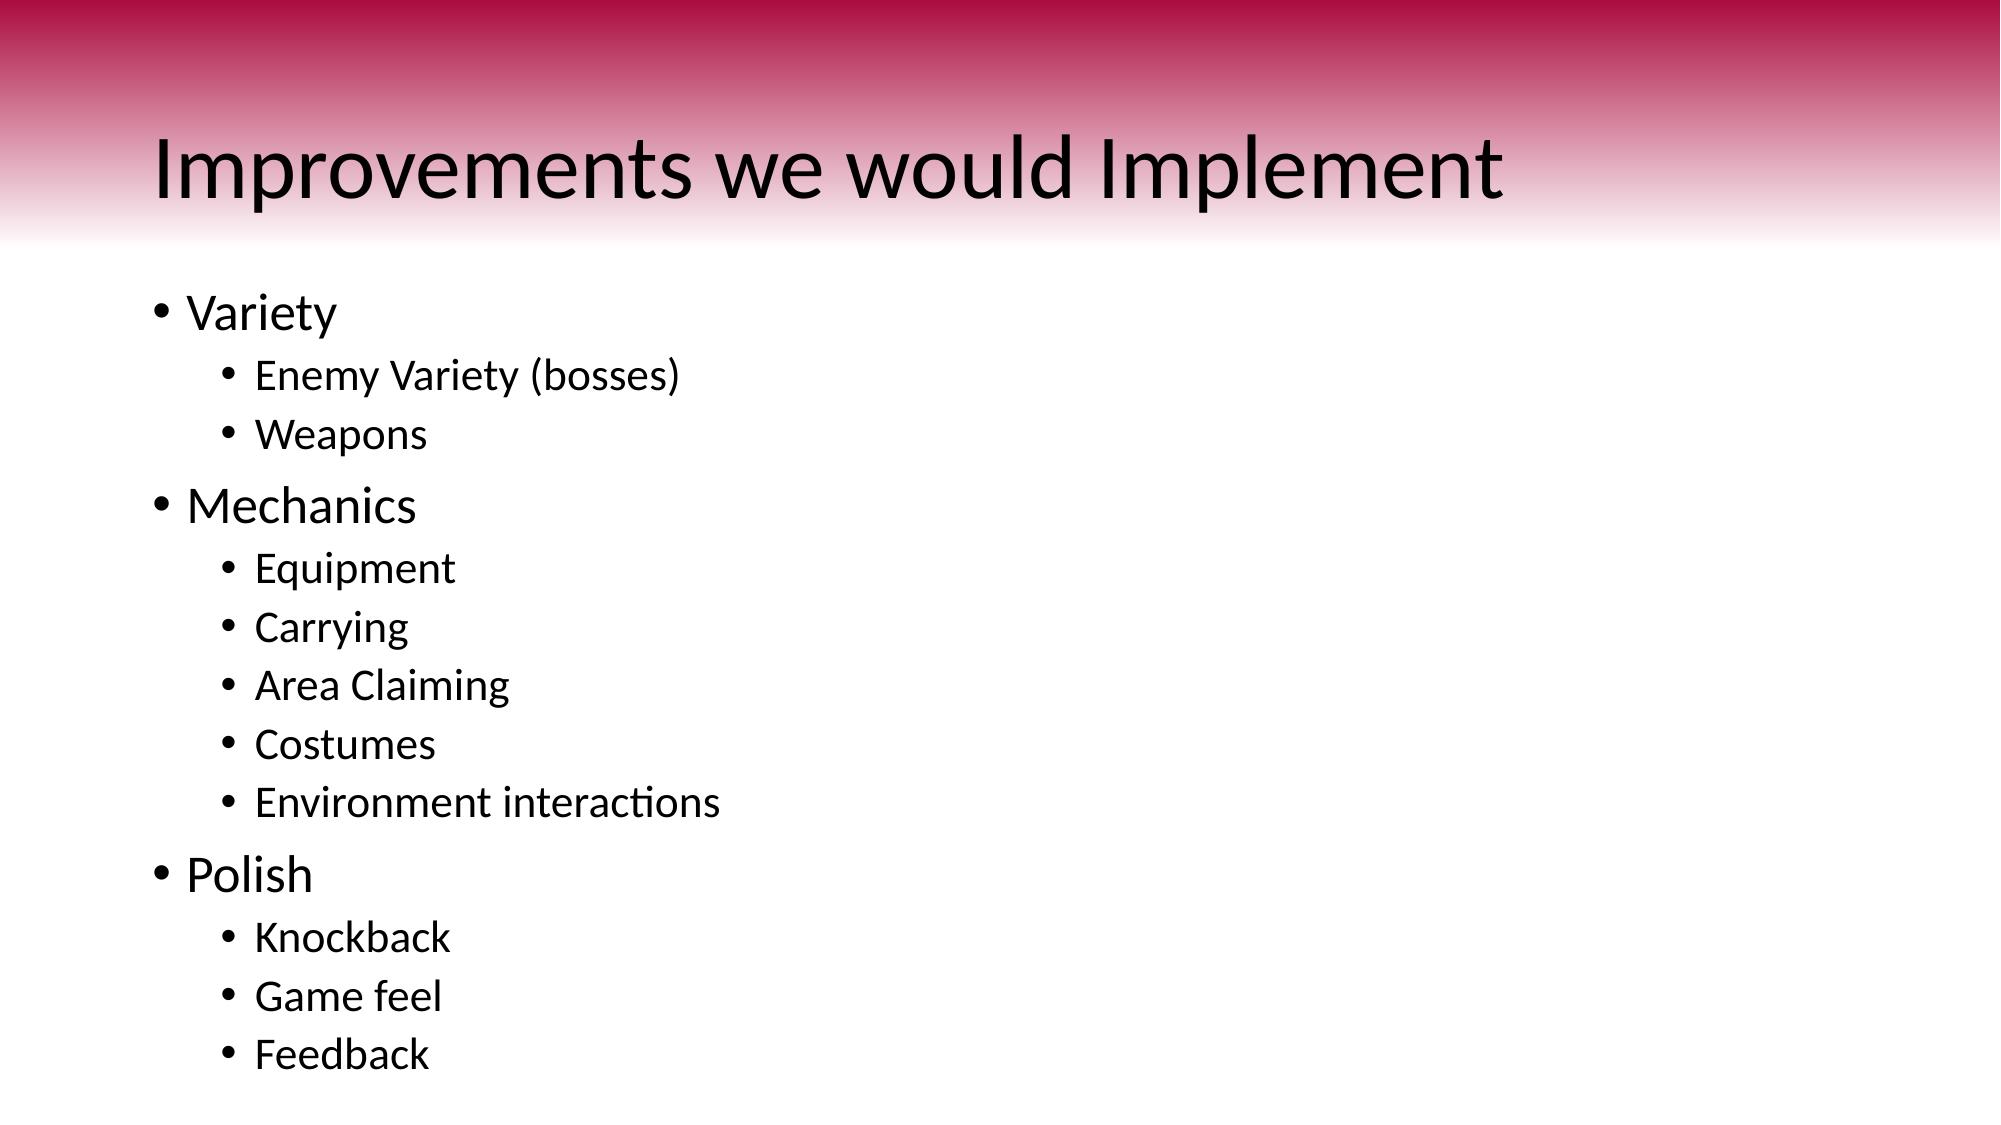

# Improvements we would Implement
Variety
Enemy Variety (bosses)
Weapons
Mechanics
Equipment
Carrying
Area Claiming
Costumes
Environment interactions
Polish
Knockback
Game feel
Feedback